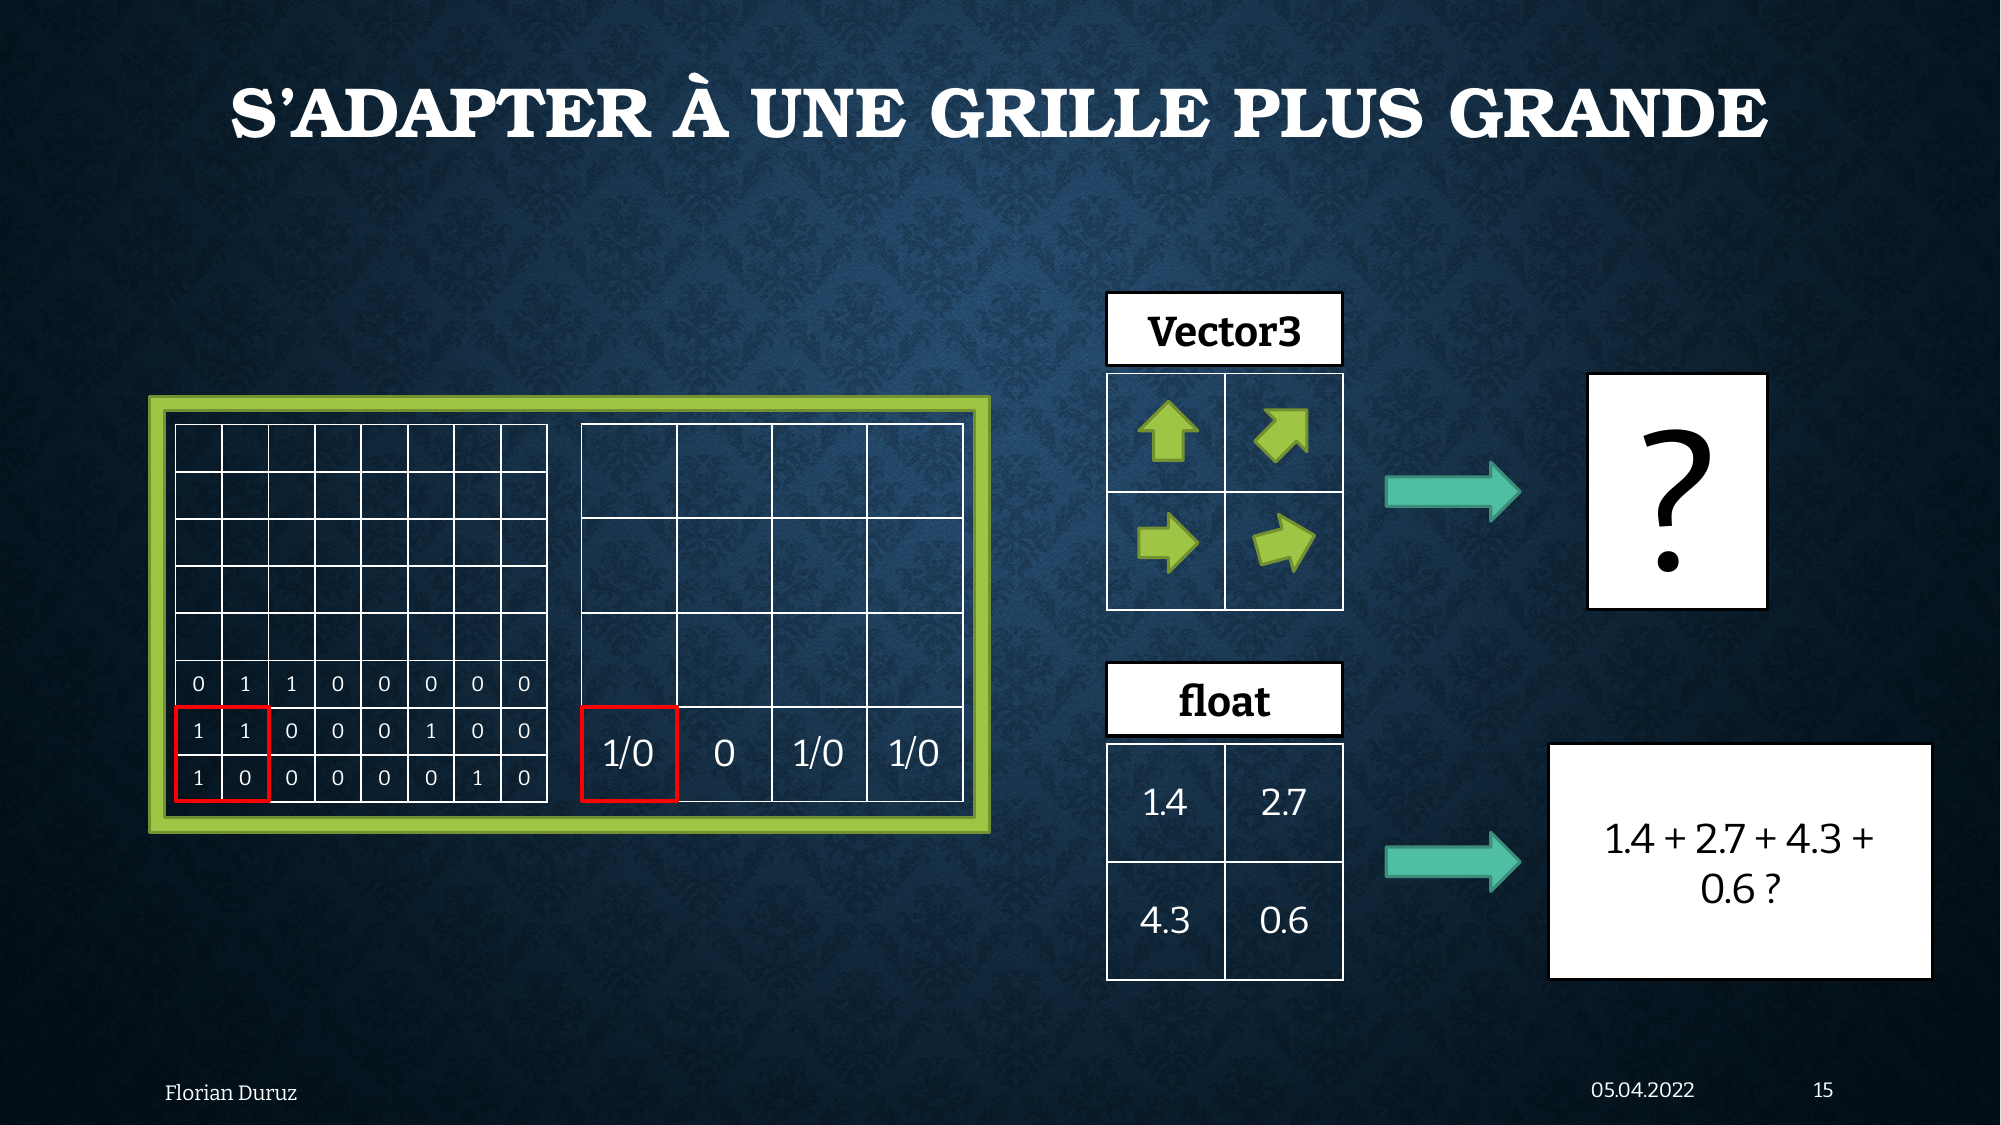

# S’adapter à une grille plus grande
Vector3
?
|  |  |
| --- | --- |
|  |  |

|  |  |  |  |
| --- | --- | --- | --- |
|  |  |  |  |
|  |  |  |  |
| 1/0 | 0 | 1/0 | 1/0 |
|  |  |  |  |  |  |  |  |
| --- | --- | --- | --- | --- | --- | --- | --- |
|  |  |  |  |  |  |  |  |
|  |  |  |  |  |  |  |  |
|  |  |  |  |  |  |  |  |
|  |  |  |  |  |  |  |  |
| 0 | 1 | 1 | 0 | 0 | 0 | 0 | 0 |
| 1 | 1 | 0 | 0 | 0 | 1 | 0 | 0 |
| 1 | 0 | 0 | 0 | 0 | 0 | 1 | 0 |

float

1.4 + 2.7 + 4.3 + 0.6 ?
| 1.4 | 2.7 |
| --- | --- |
| 4.3 | 0.6 |

05.04.2022
15
Florian Duruz